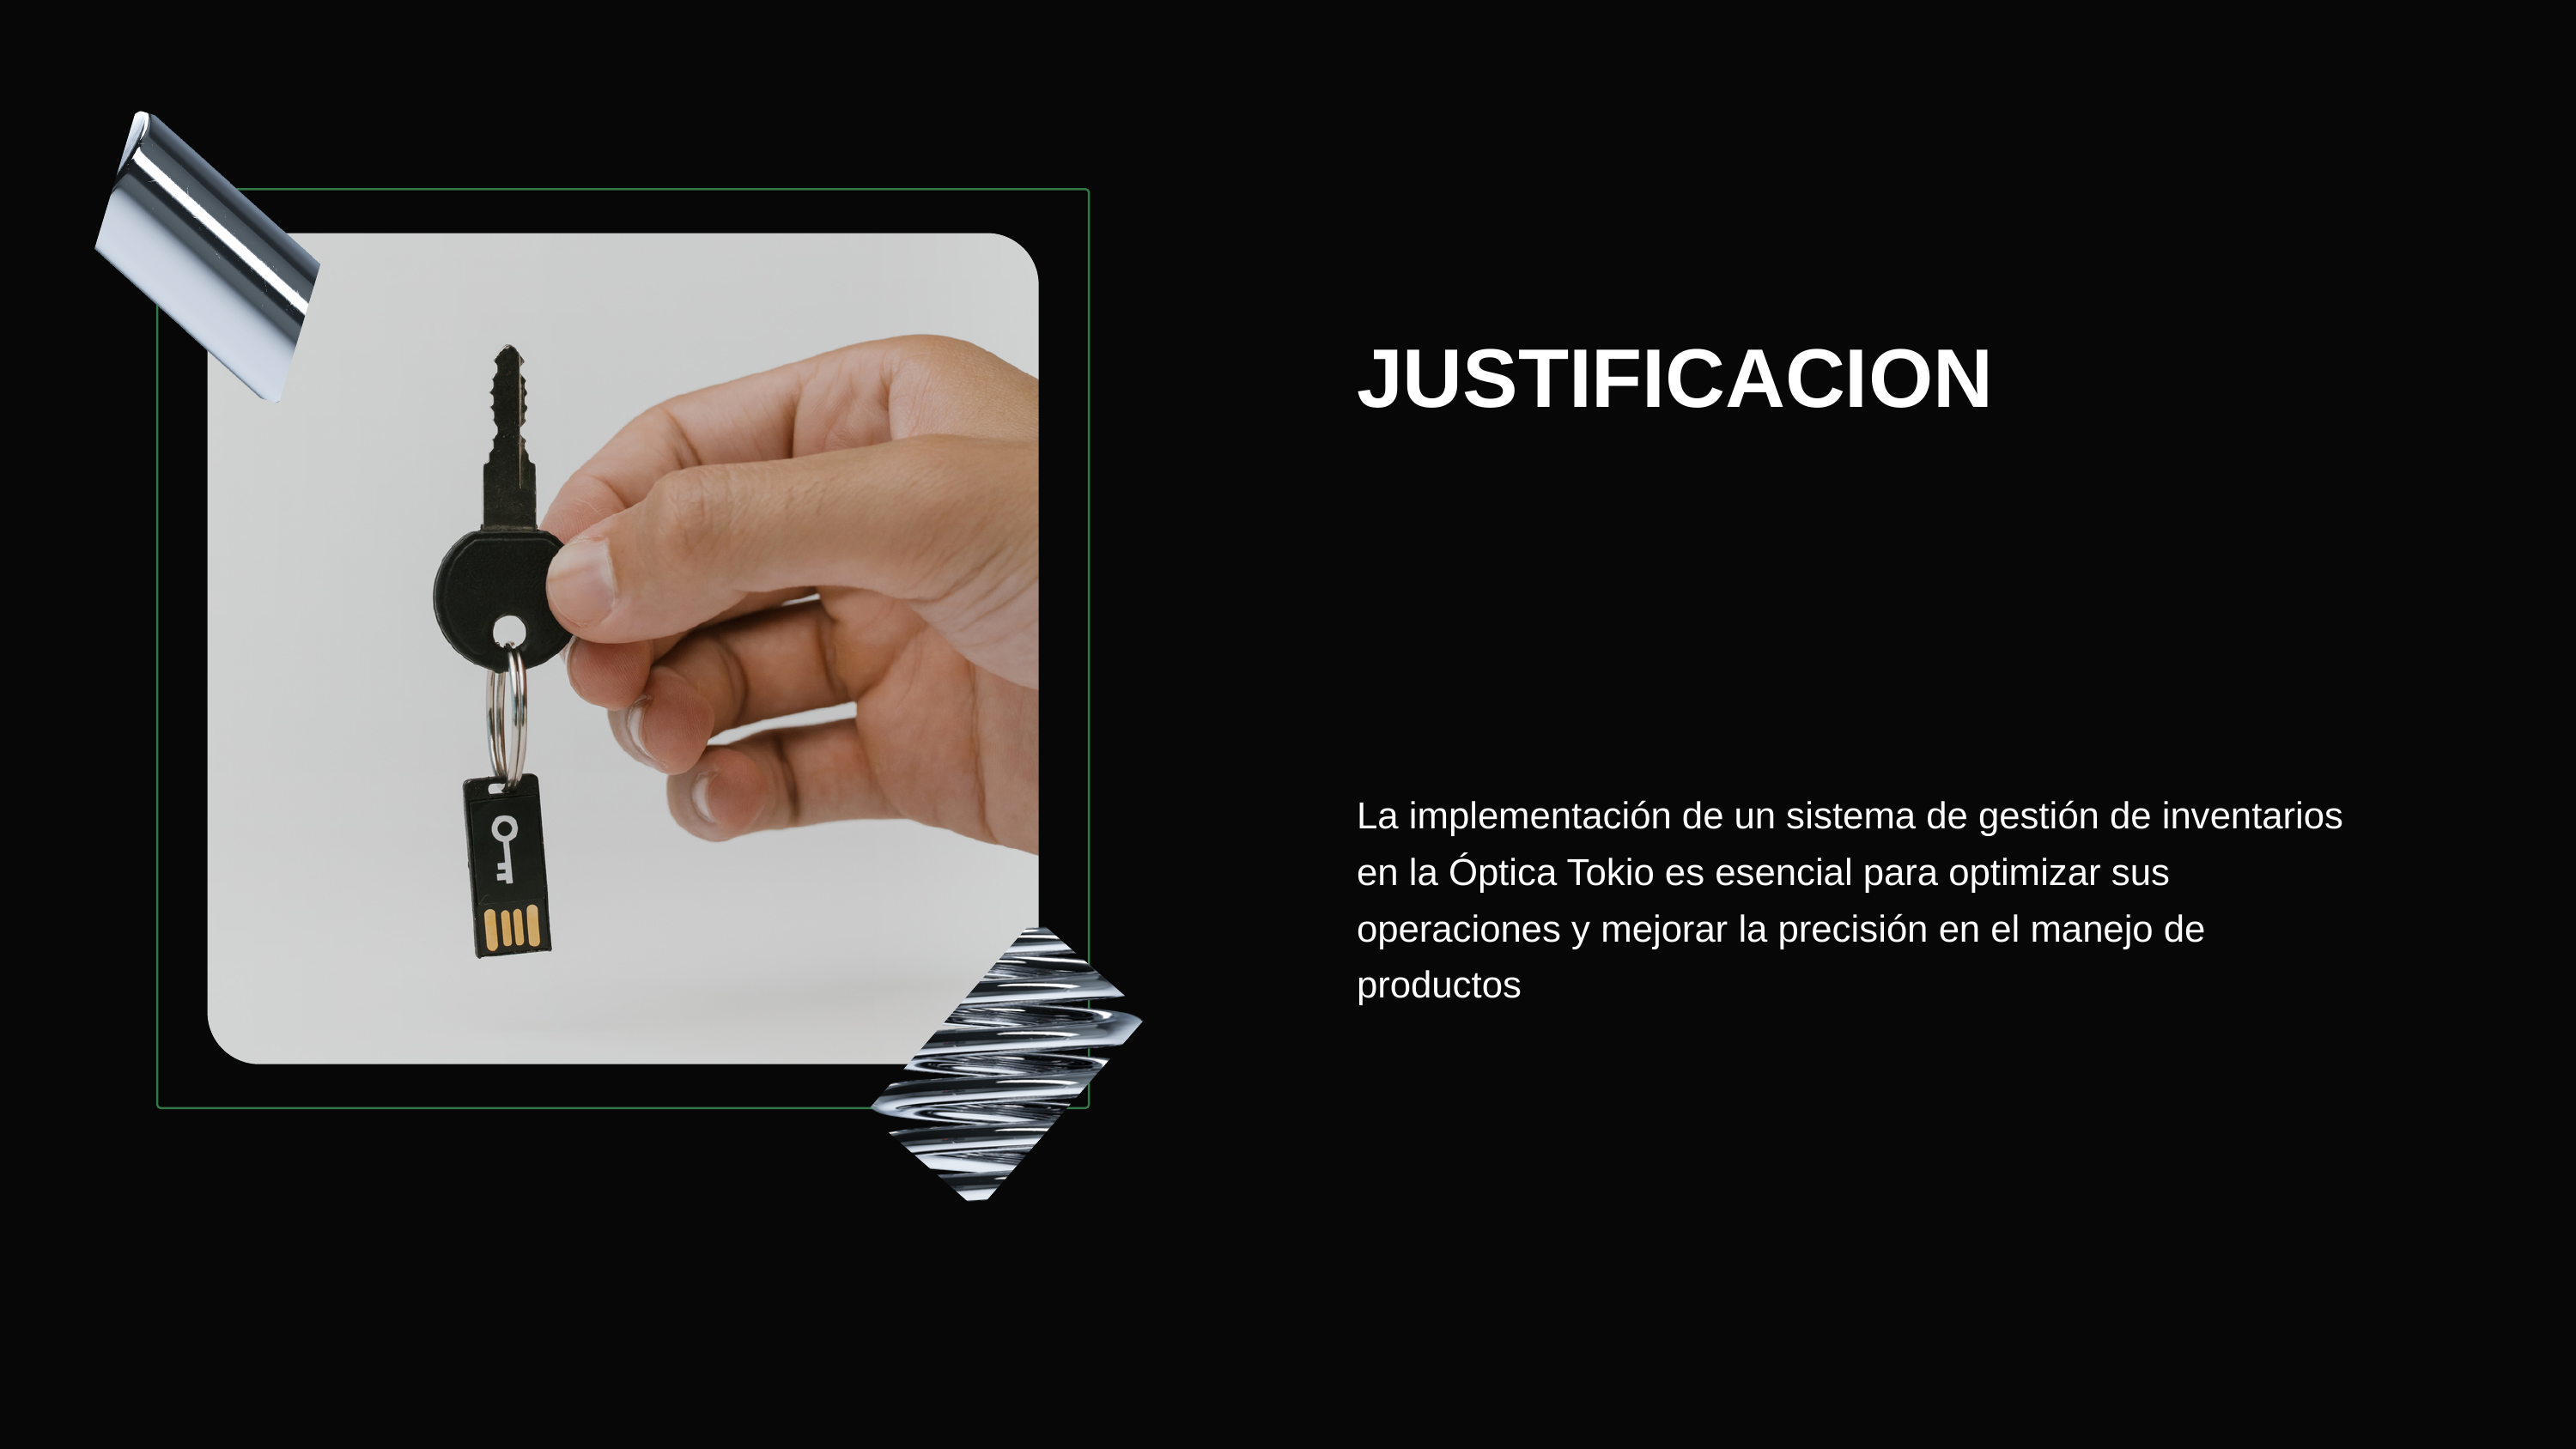

JUSTIFICACION
La implementación de un sistema de gestión de inventarios en la Óptica Tokio es esencial para optimizar sus operaciones y mejorar la precisión en el manejo de productos